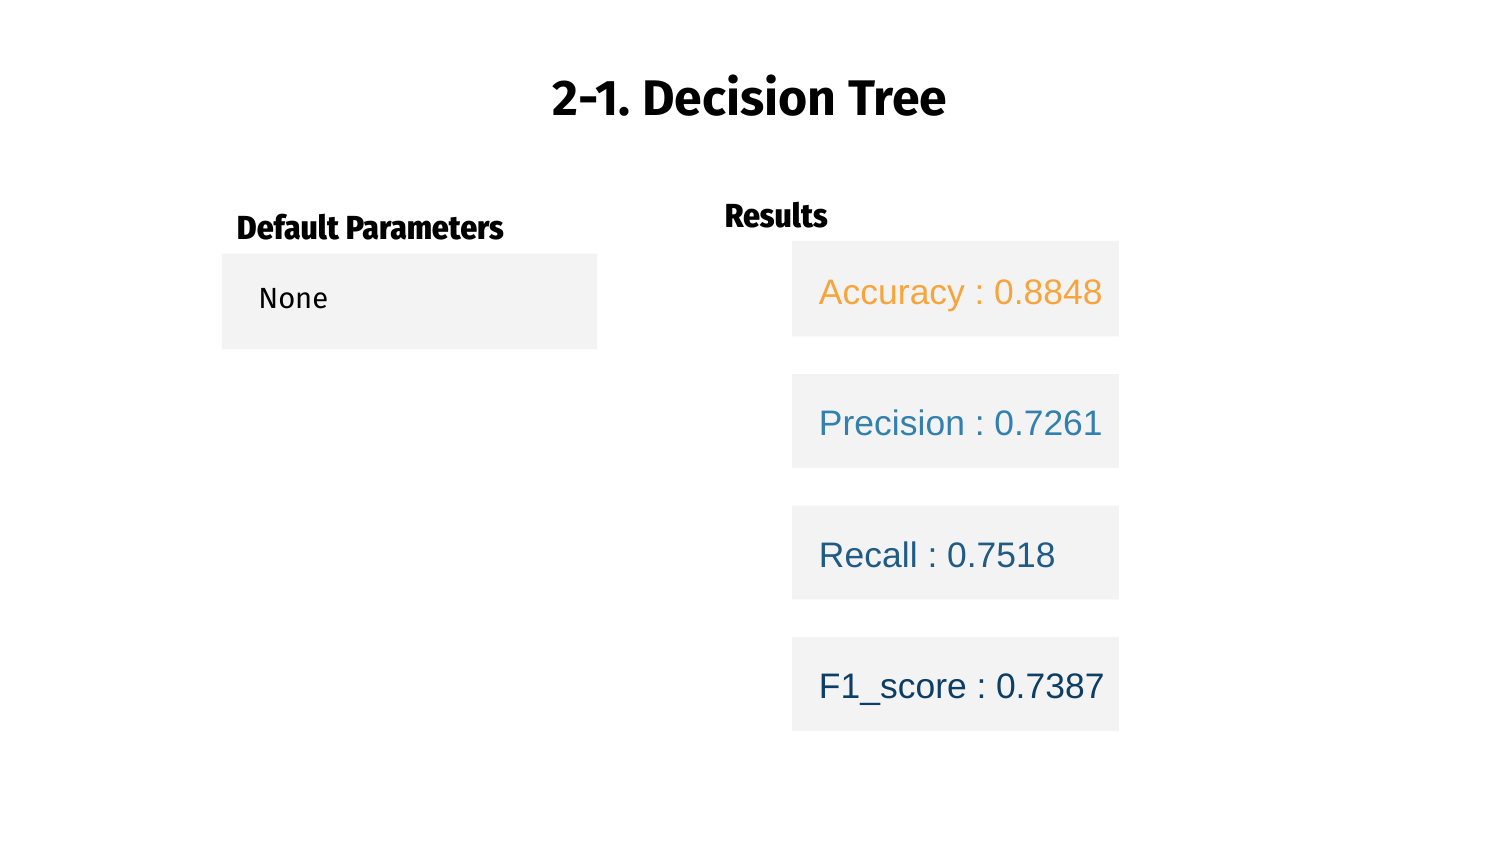

# 2-1. Decision Tree
Results
Default Parameters

None

Accuracy : 0.8848

Precision : 0.7261

Recall : 0.7518

F1_score : 0.7387